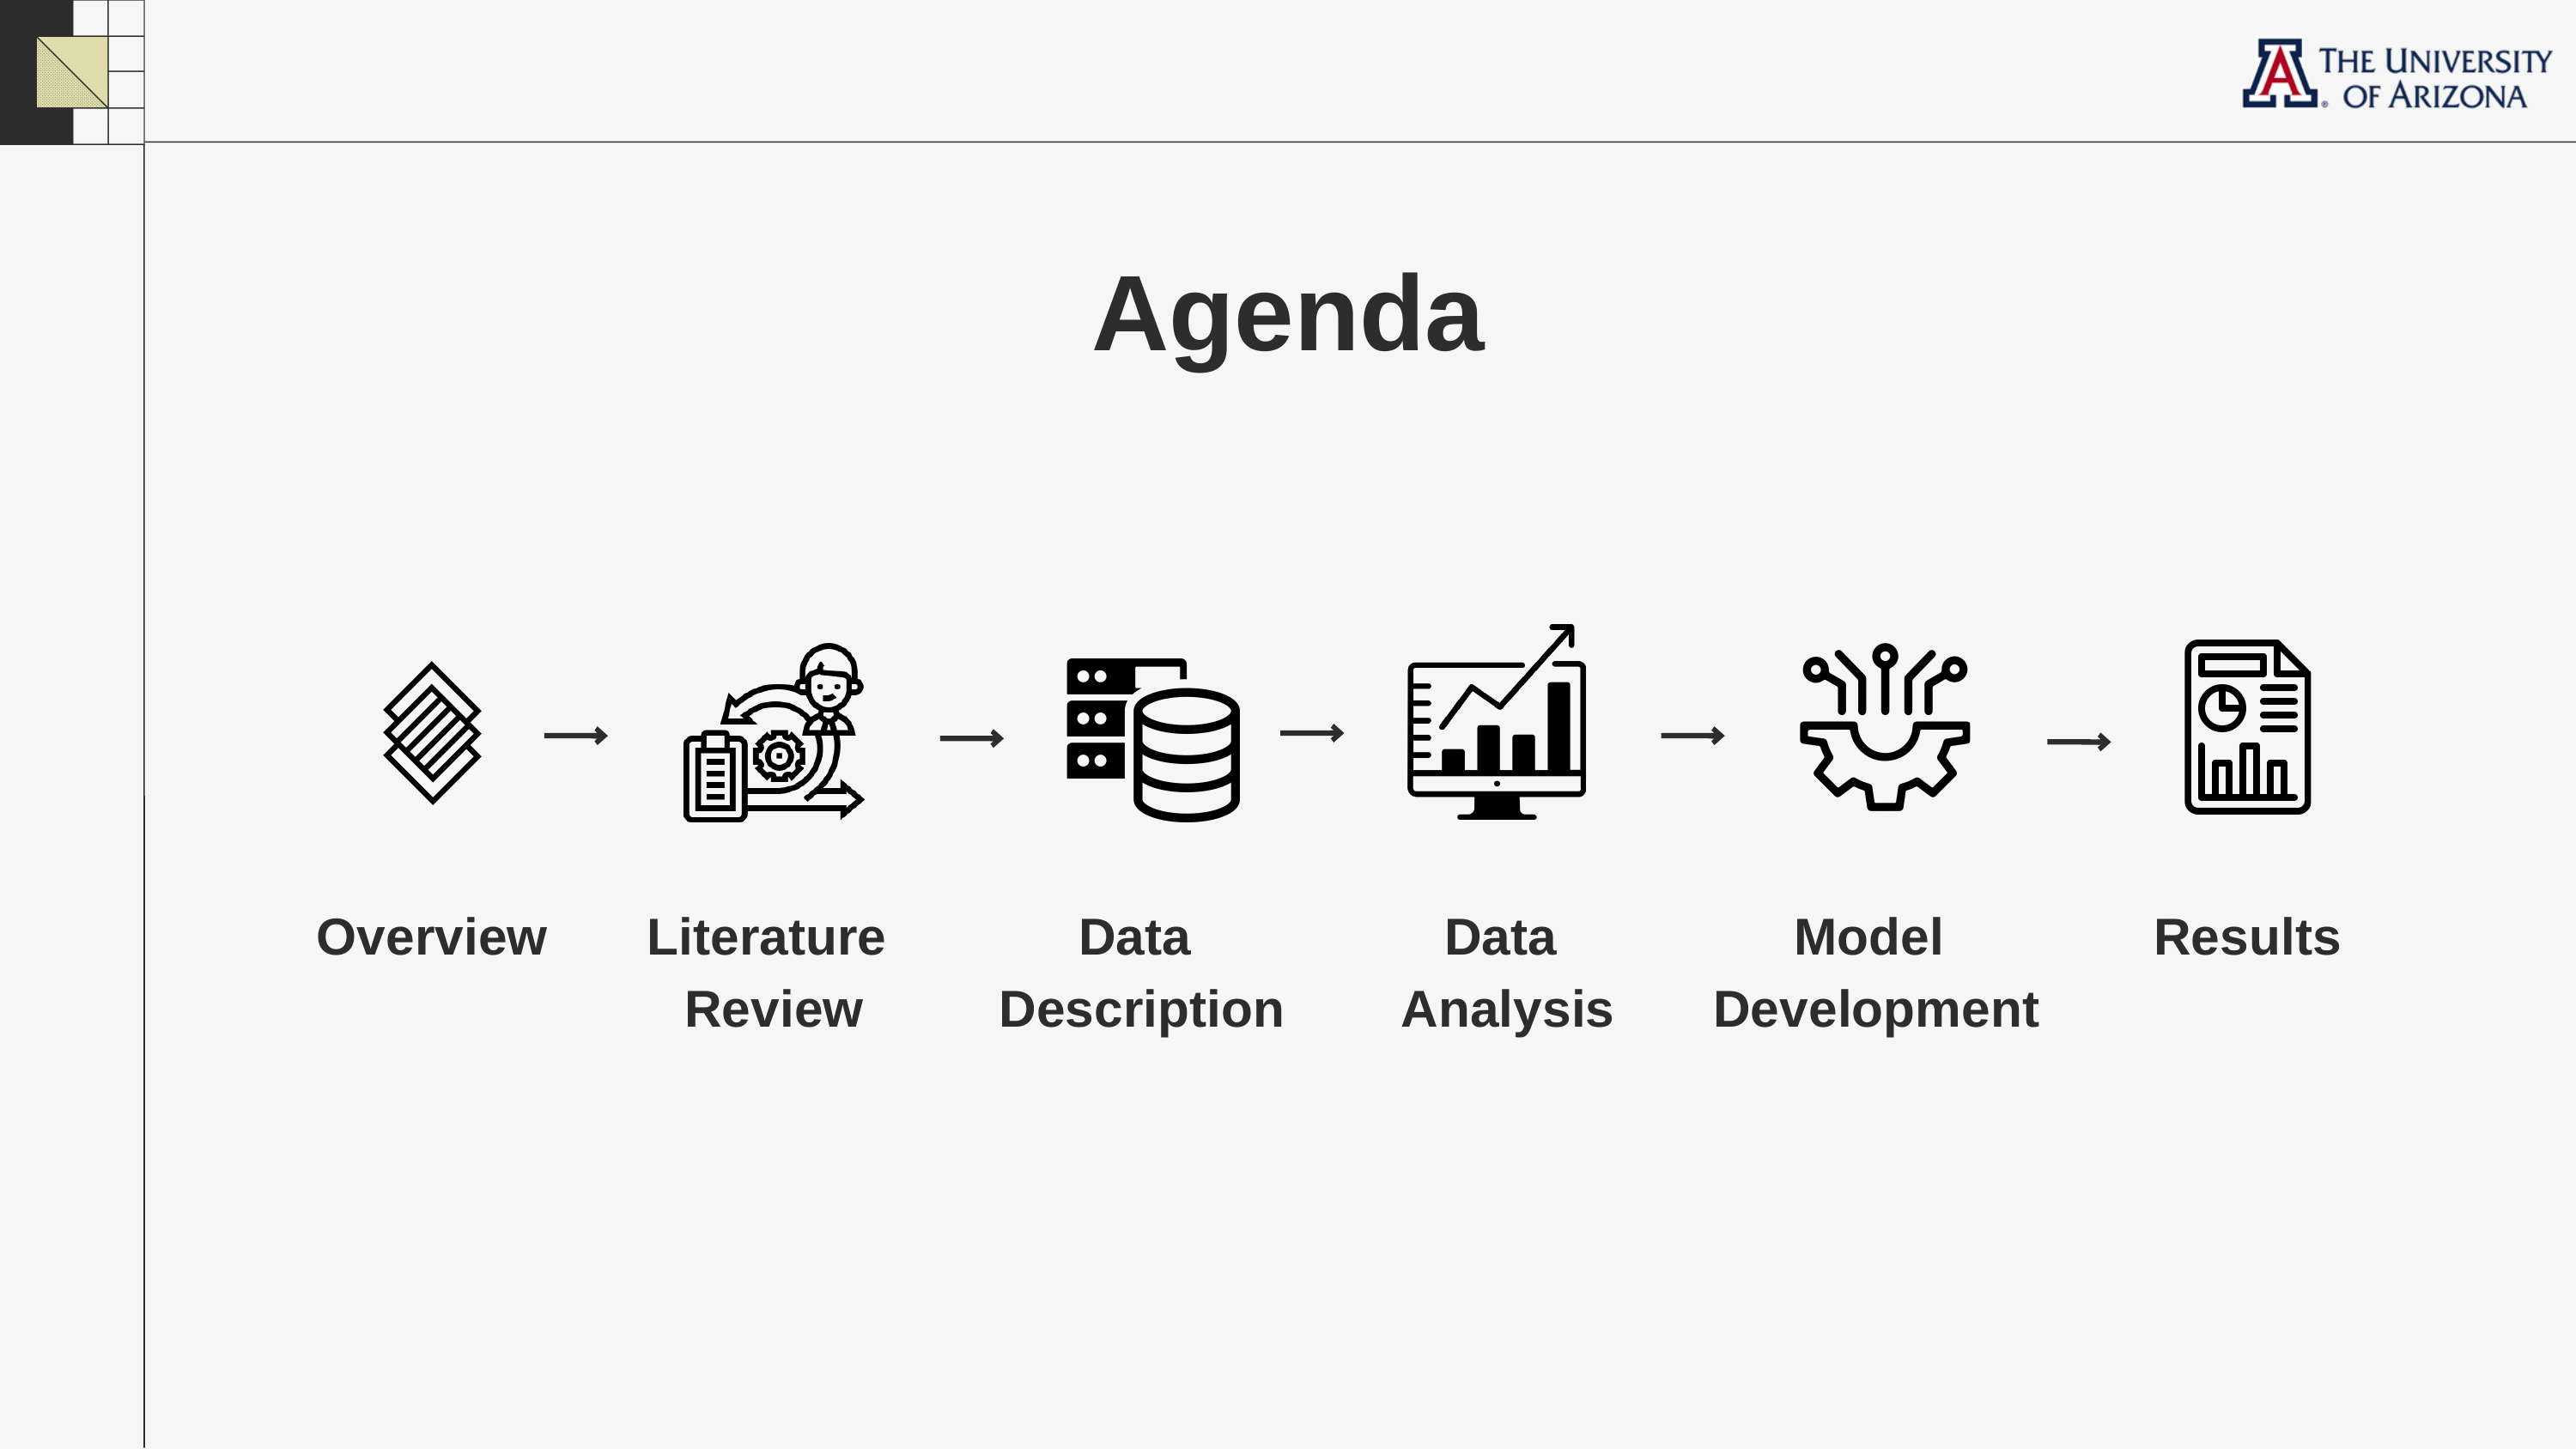

Agenda

Overview
Literature
Review
Data
Description
Data
Analysis
Model
Development
Results